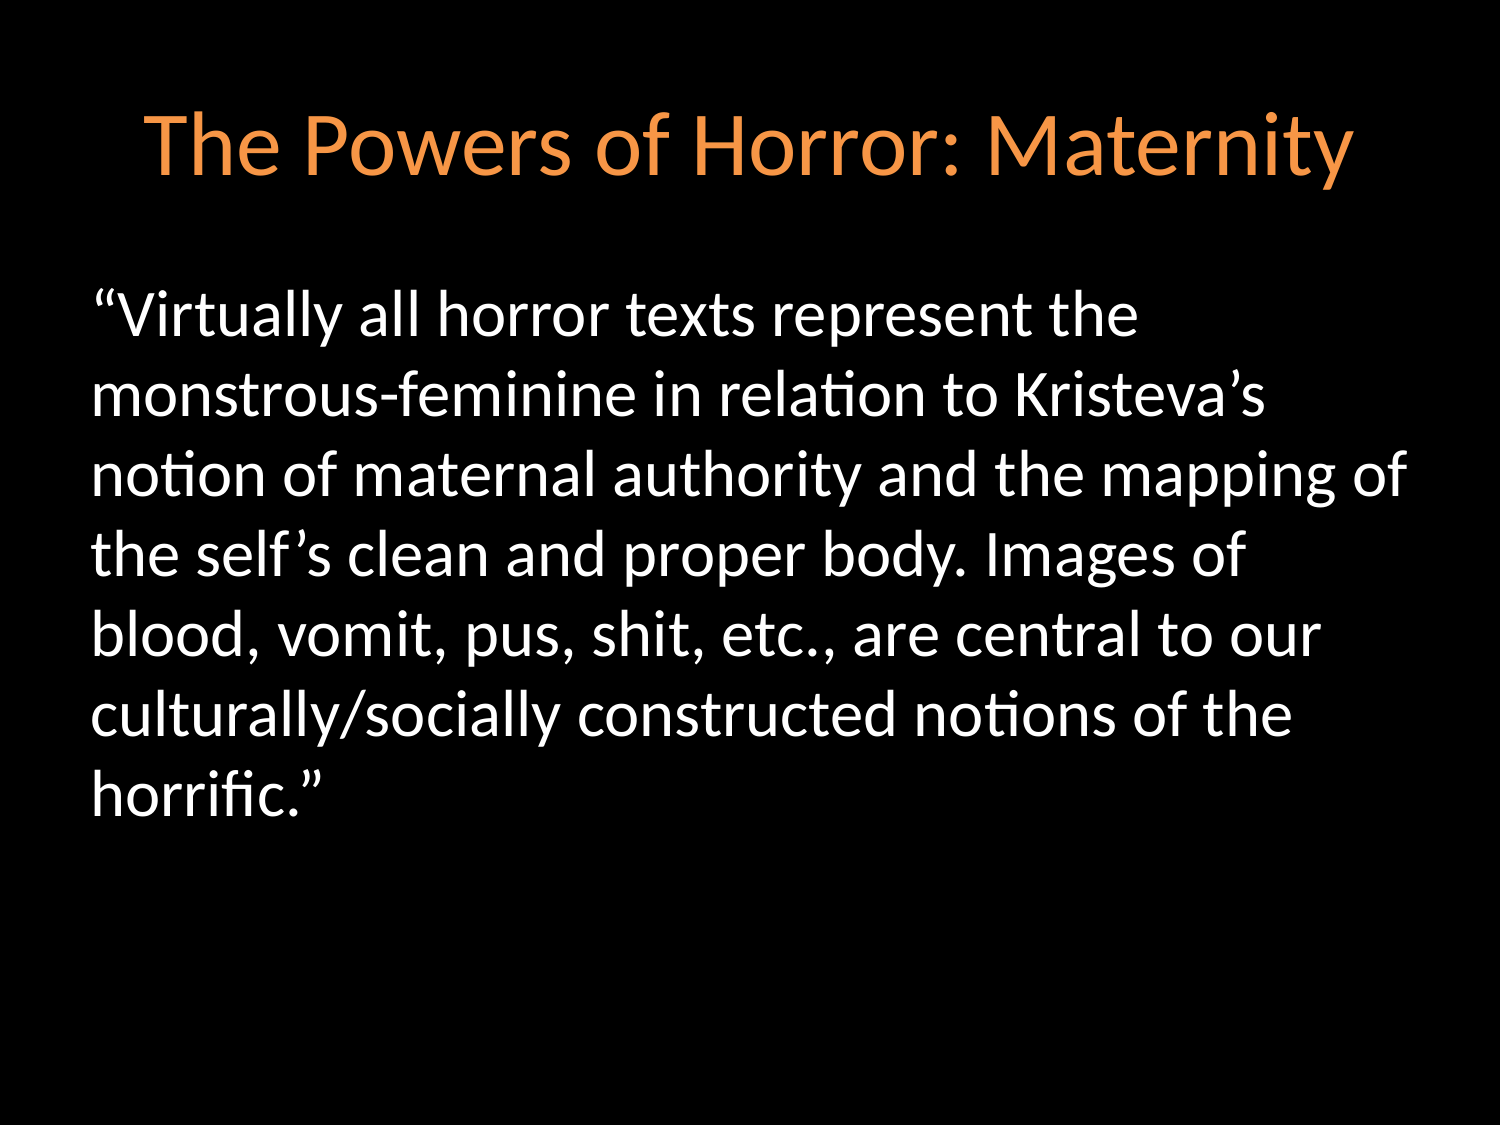

# The Powers of Horror: Maternity
“Virtually all horror texts represent the monstrous-feminine in relation to Kristeva’s notion of maternal authority and the mapping of the self’s clean and proper body. Images of blood, vomit, pus, shit, etc., are central to our culturally/socially constructed notions of the horrific.”